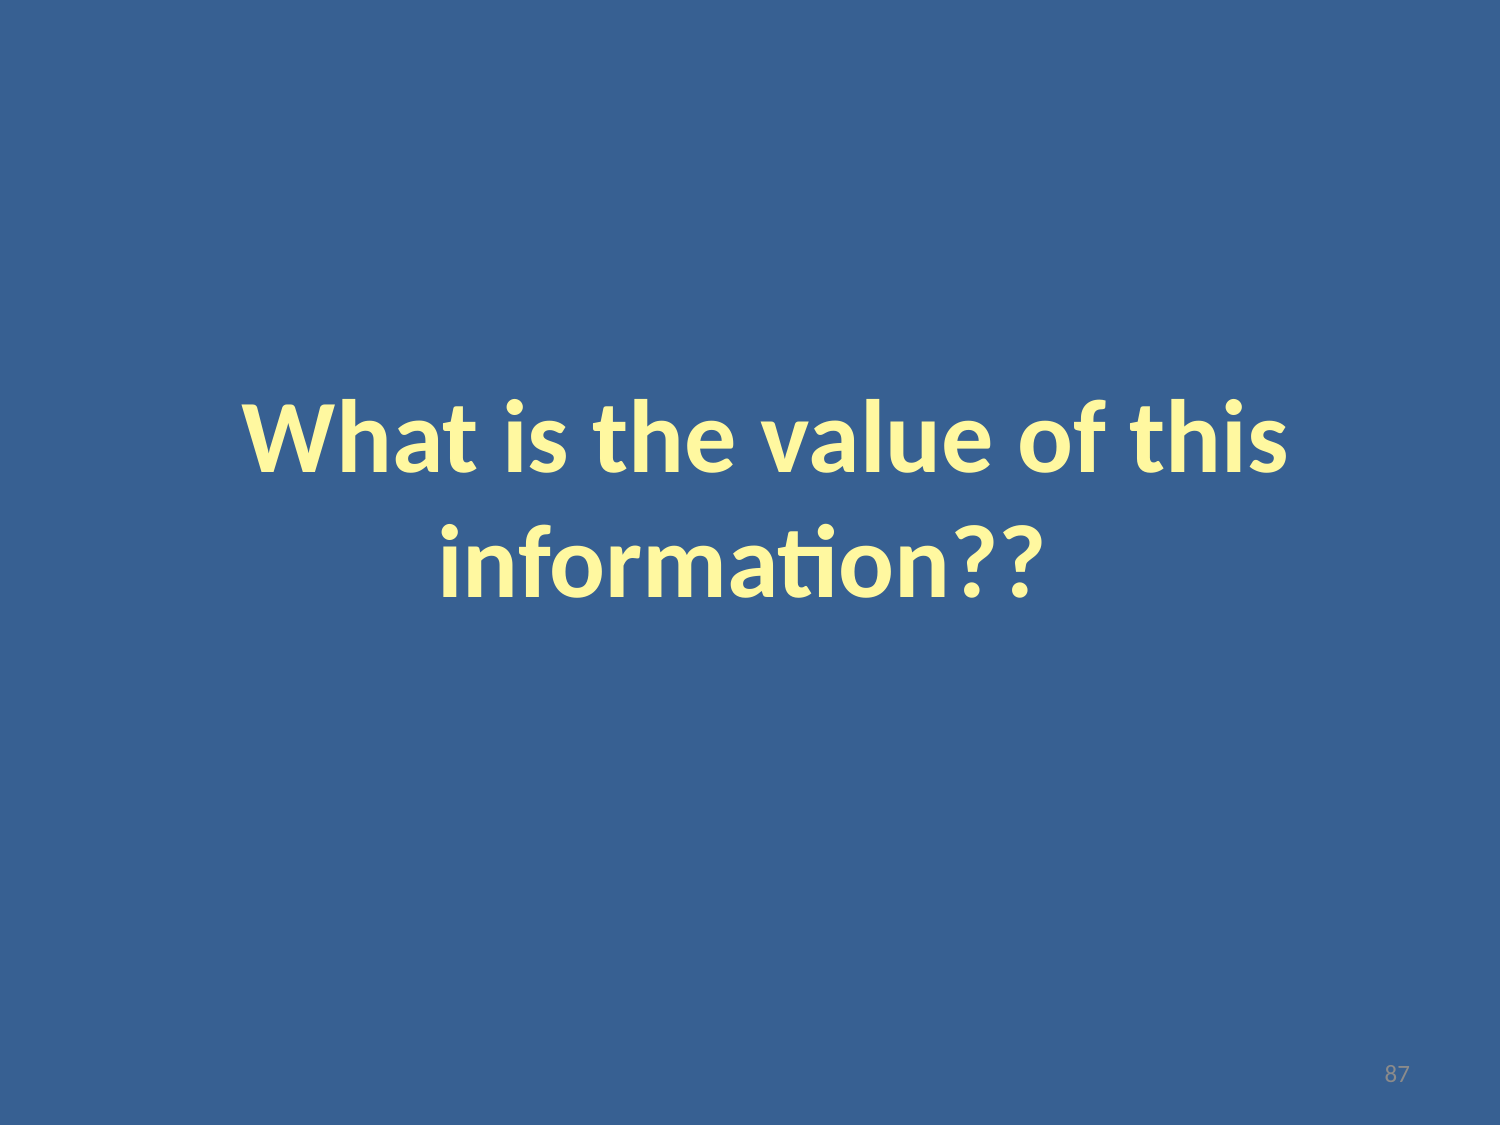

What is the value of this information??
87